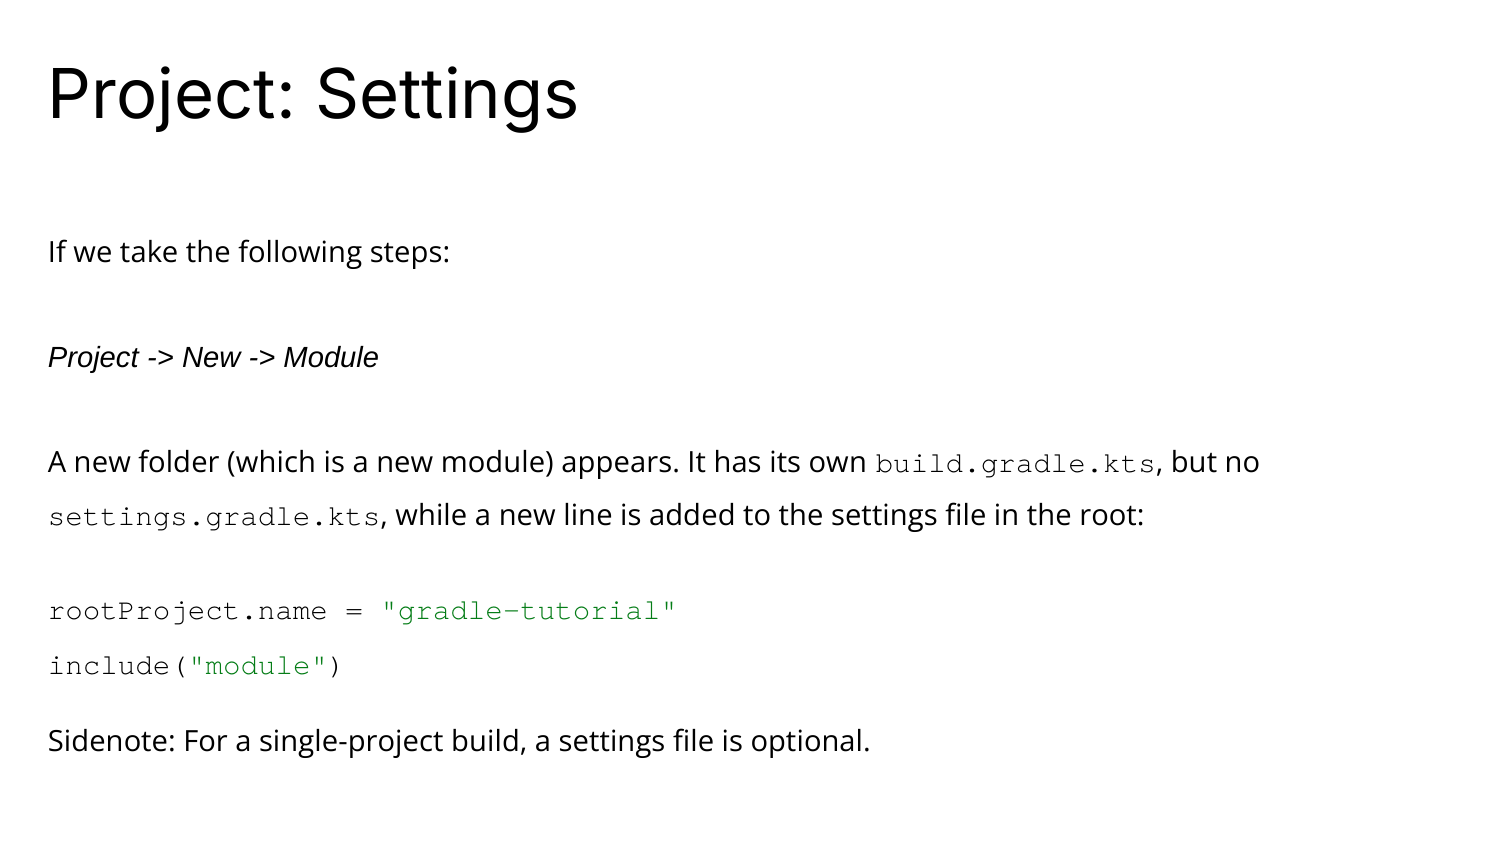

# Project: Settings
If we take the following steps:
Project -> New -> Module

A new folder (which is a new module) appears. It has its own build.gradle.kts, but no settings.gradle.kts, while a new line is added to the settings file in the root:
rootProject.name = "gradle-tutorial" include("module")
Sidenote: For a single-project build, a settings file is optional.